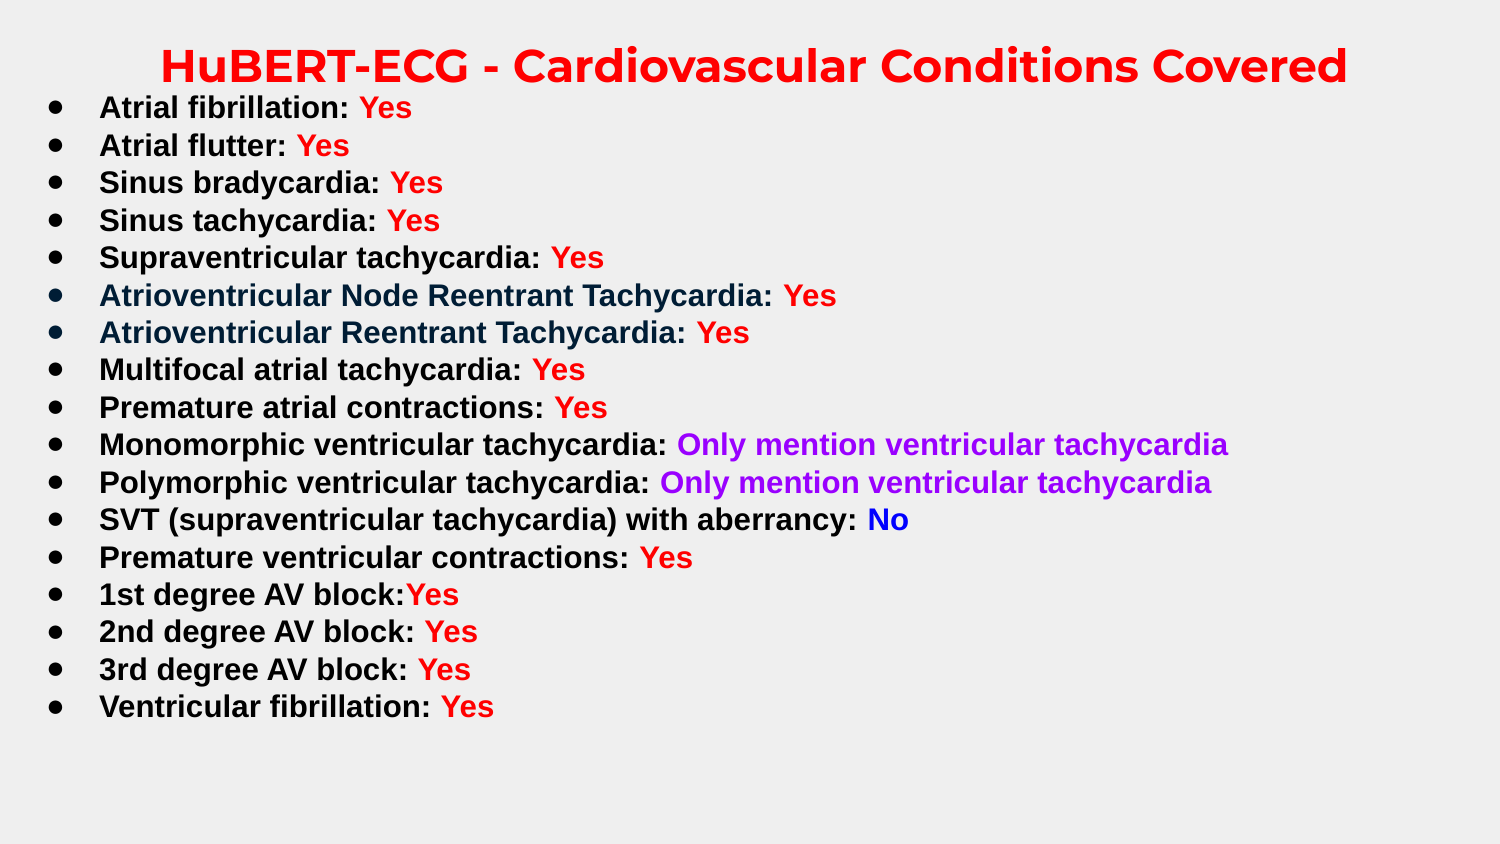

HuBERT-ECG - Cardiovascular Conditions Covered
Atrial fibrillation: Yes
Atrial flutter: Yes
Sinus bradycardia: Yes
Sinus tachycardia: Yes
Supraventricular tachycardia: Yes
Atrioventricular Node Reentrant Tachycardia: Yes
Atrioventricular Reentrant Tachycardia: Yes
Multifocal atrial tachycardia: Yes
Premature atrial contractions: Yes
Monomorphic ventricular tachycardia: Only mention ventricular tachycardia
Polymorphic ventricular tachycardia: Only mention ventricular tachycardia
SVT (supraventricular tachycardia) with aberrancy: No
Premature ventricular contractions: Yes
1st degree AV block:Yes
2nd degree AV block: Yes
3rd degree AV block: Yes
Ventricular fibrillation: Yes